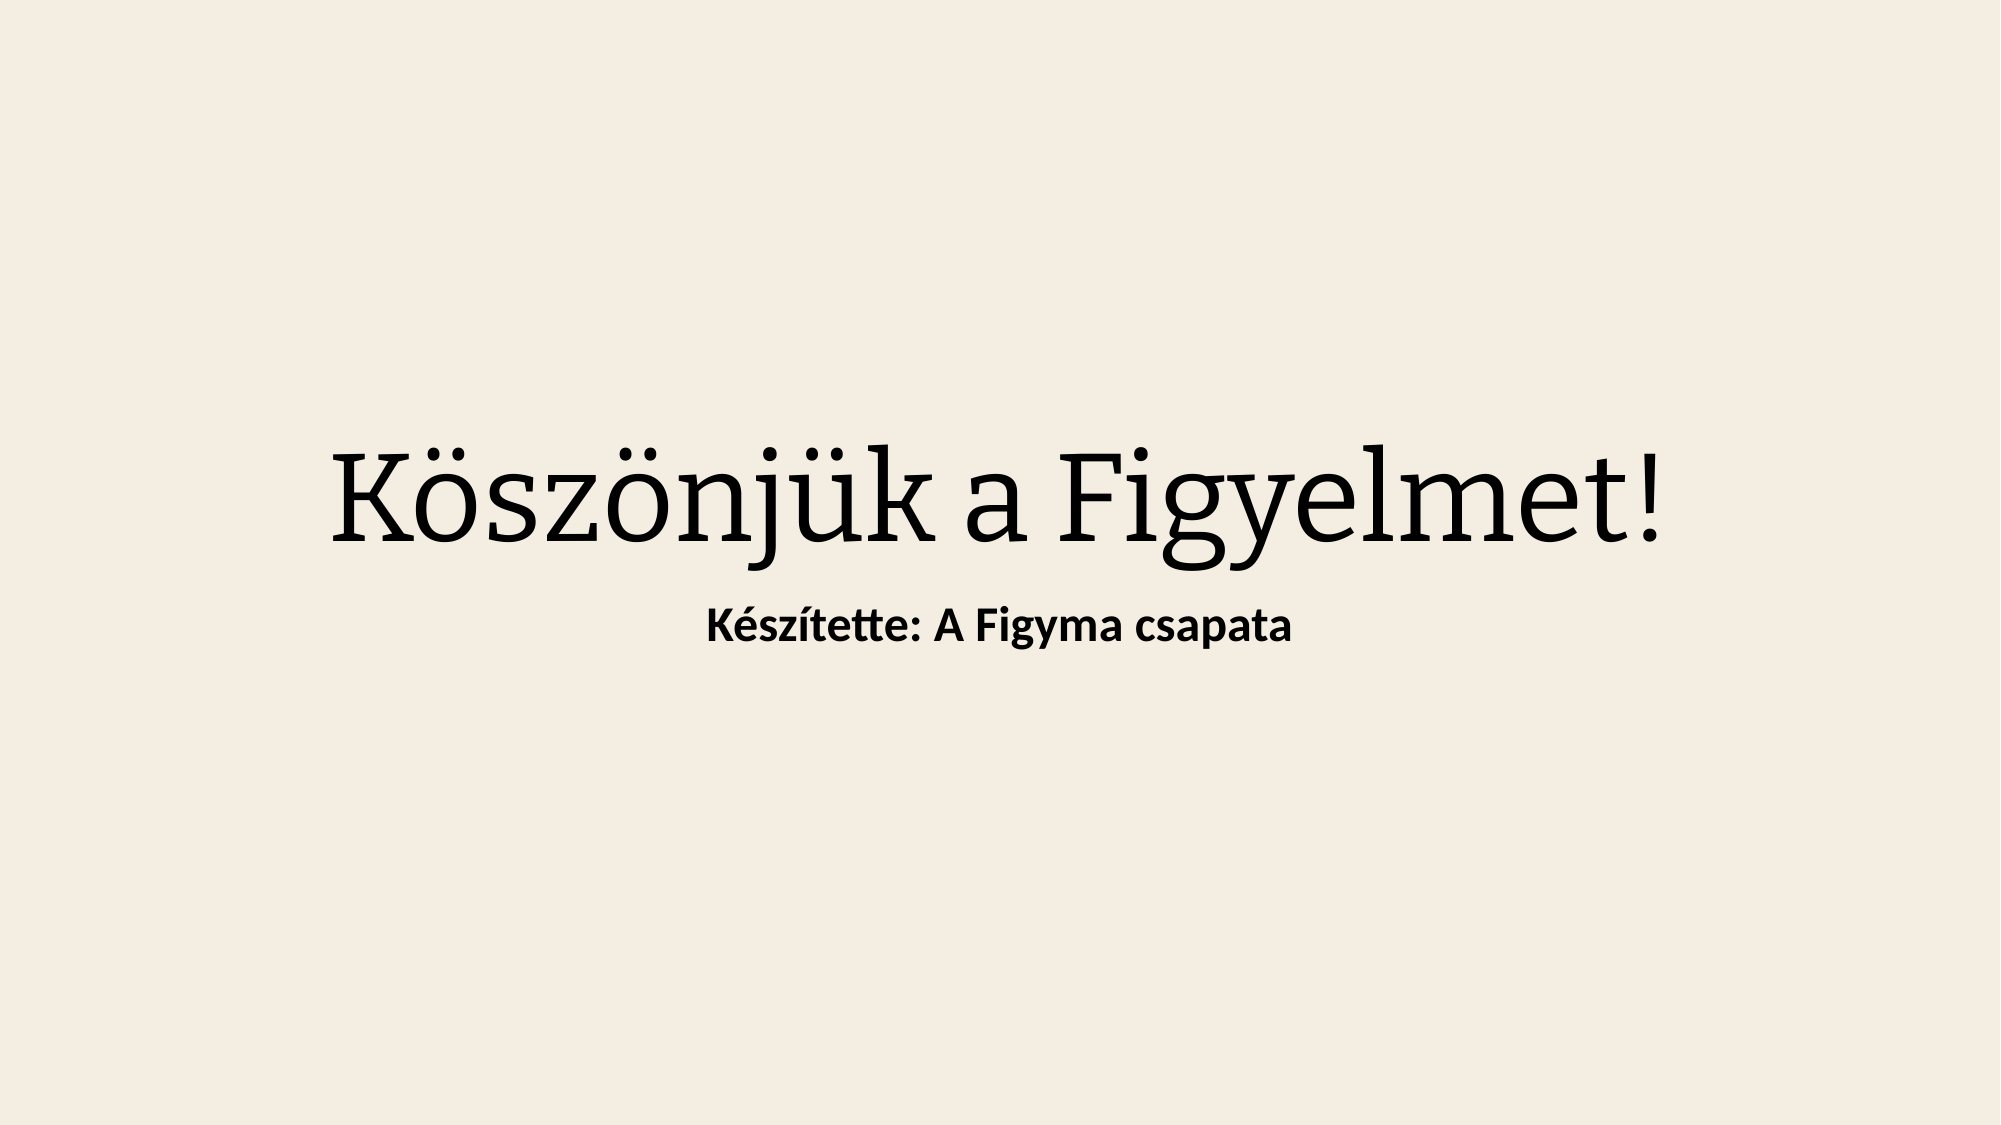

# Köszönjük a Figyelmet!
Készítette: A Figyma csapata